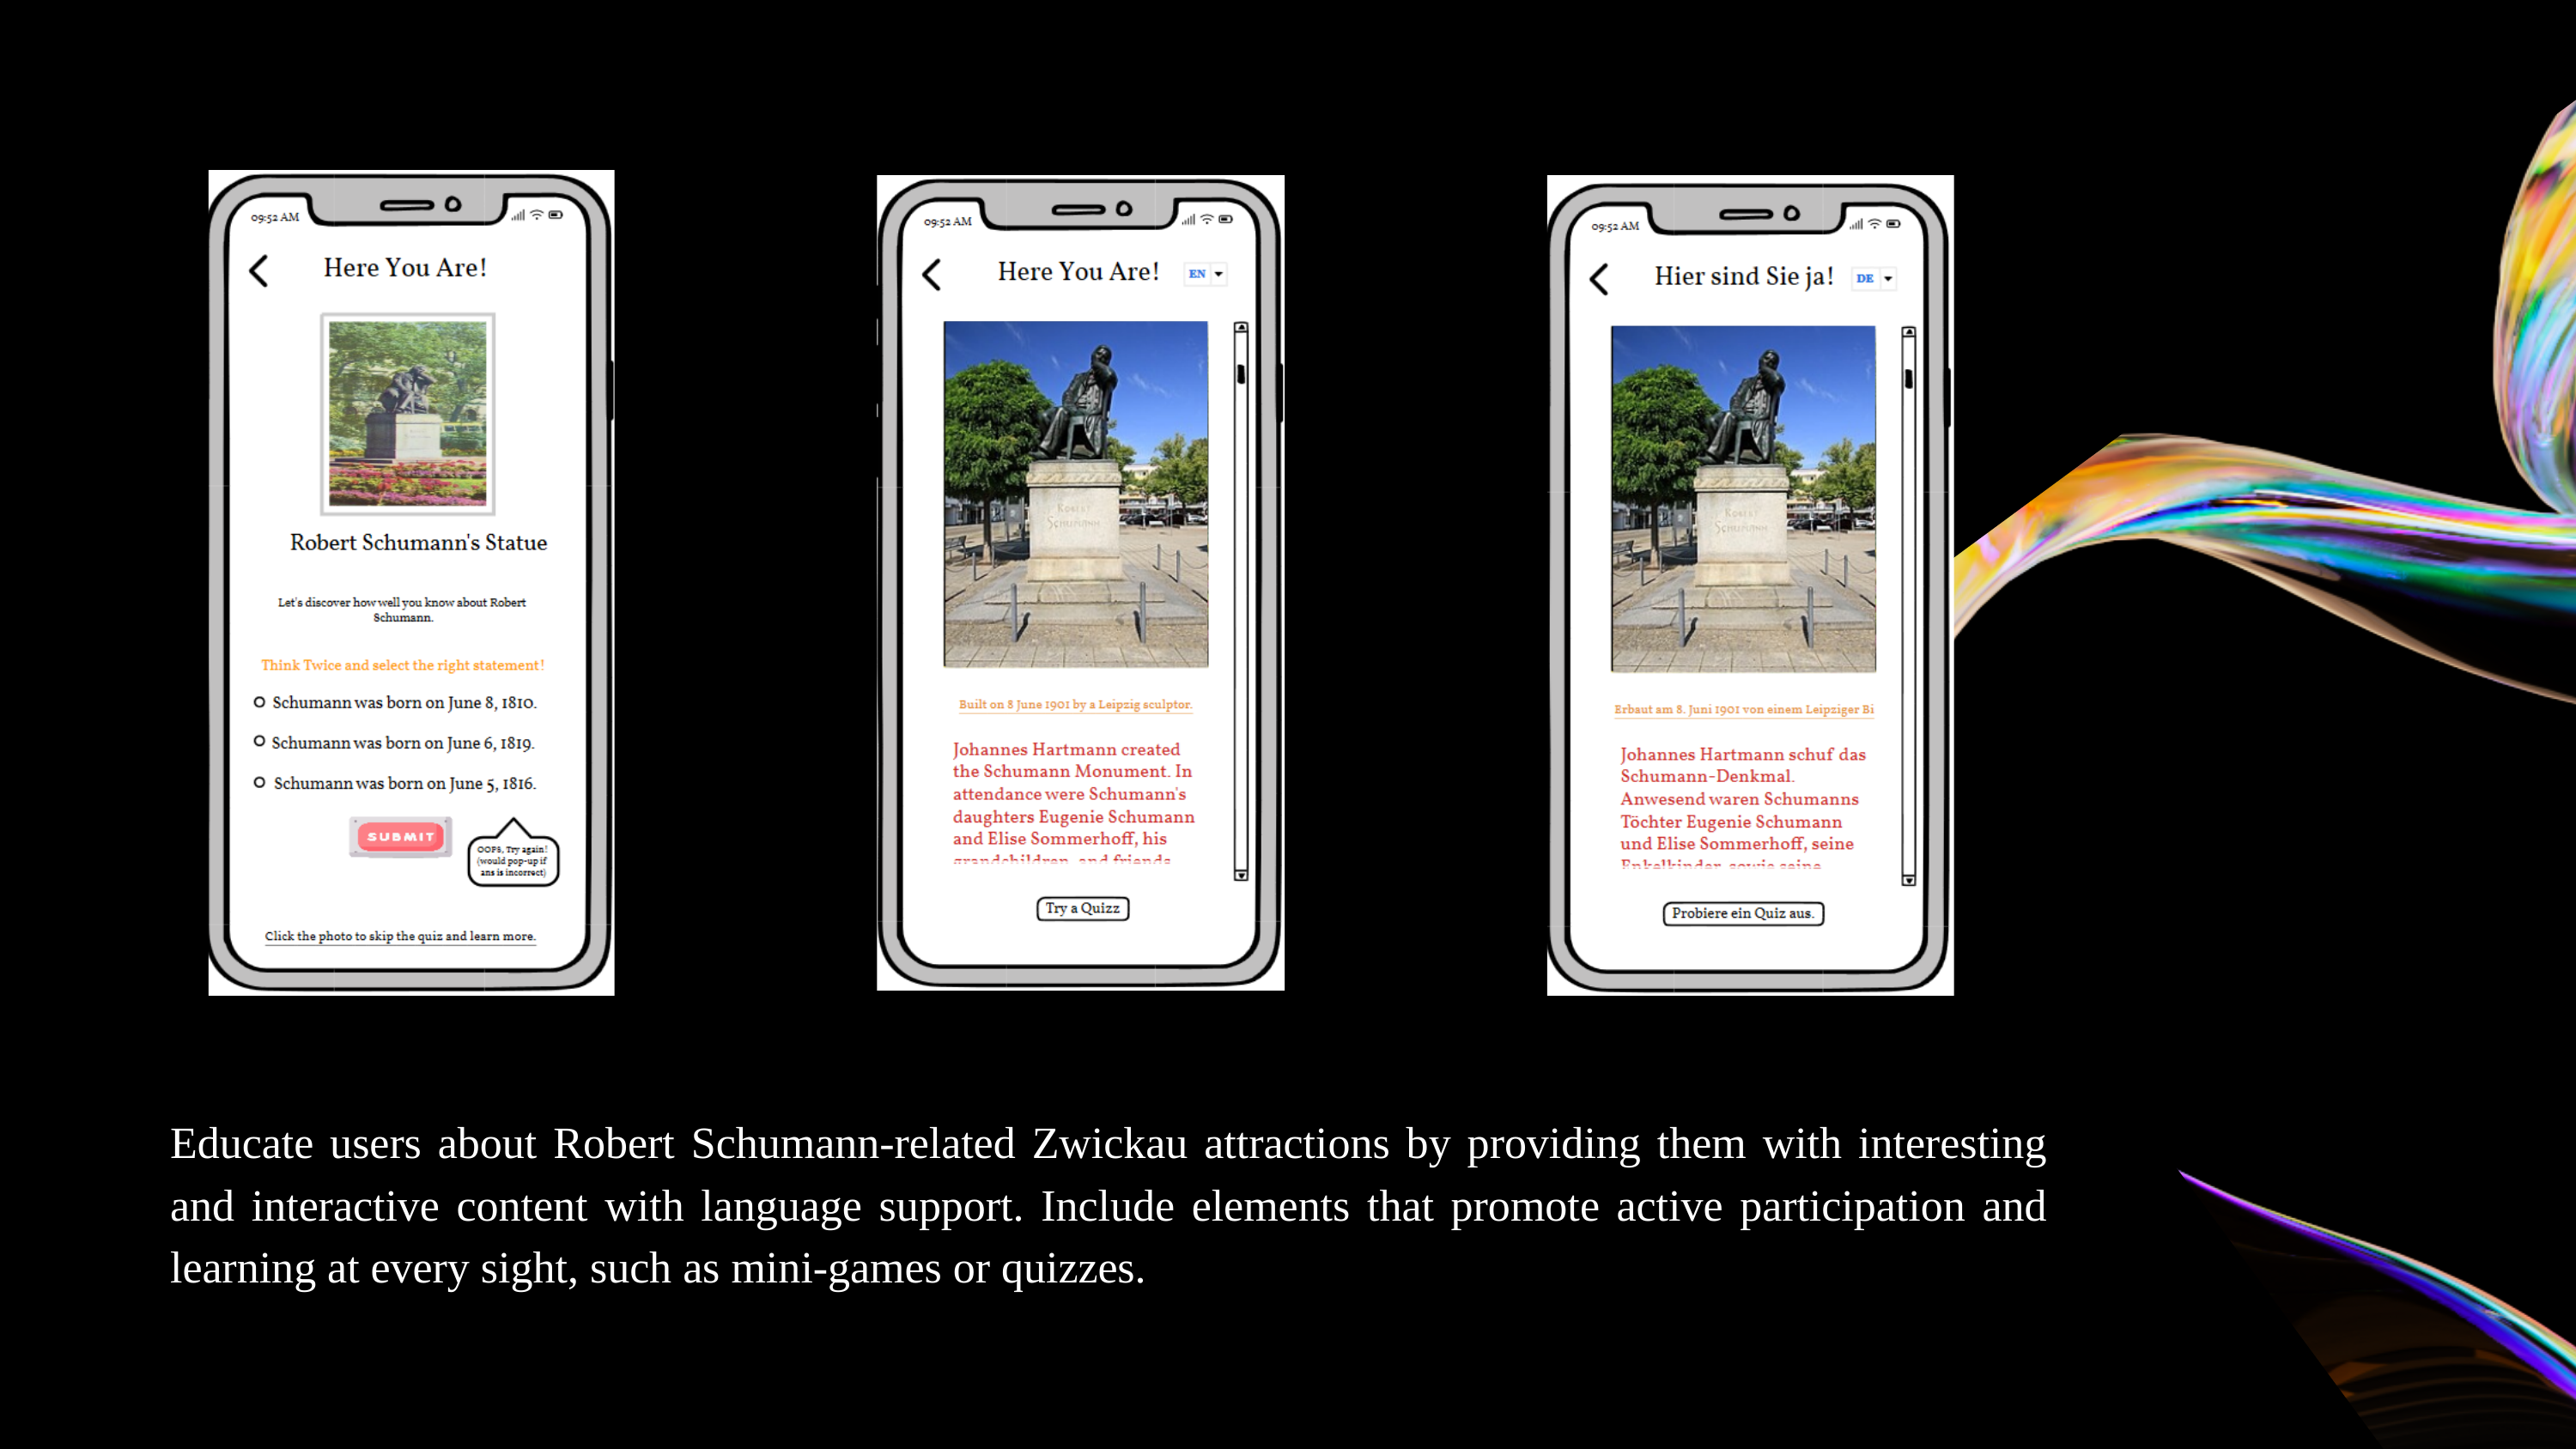

Educate users about Robert Schumann-related Zwickau attractions by providing them with interesting and interactive content with language support. Include elements that promote active participation and learning at every sight, such as mini-games or quizzes.